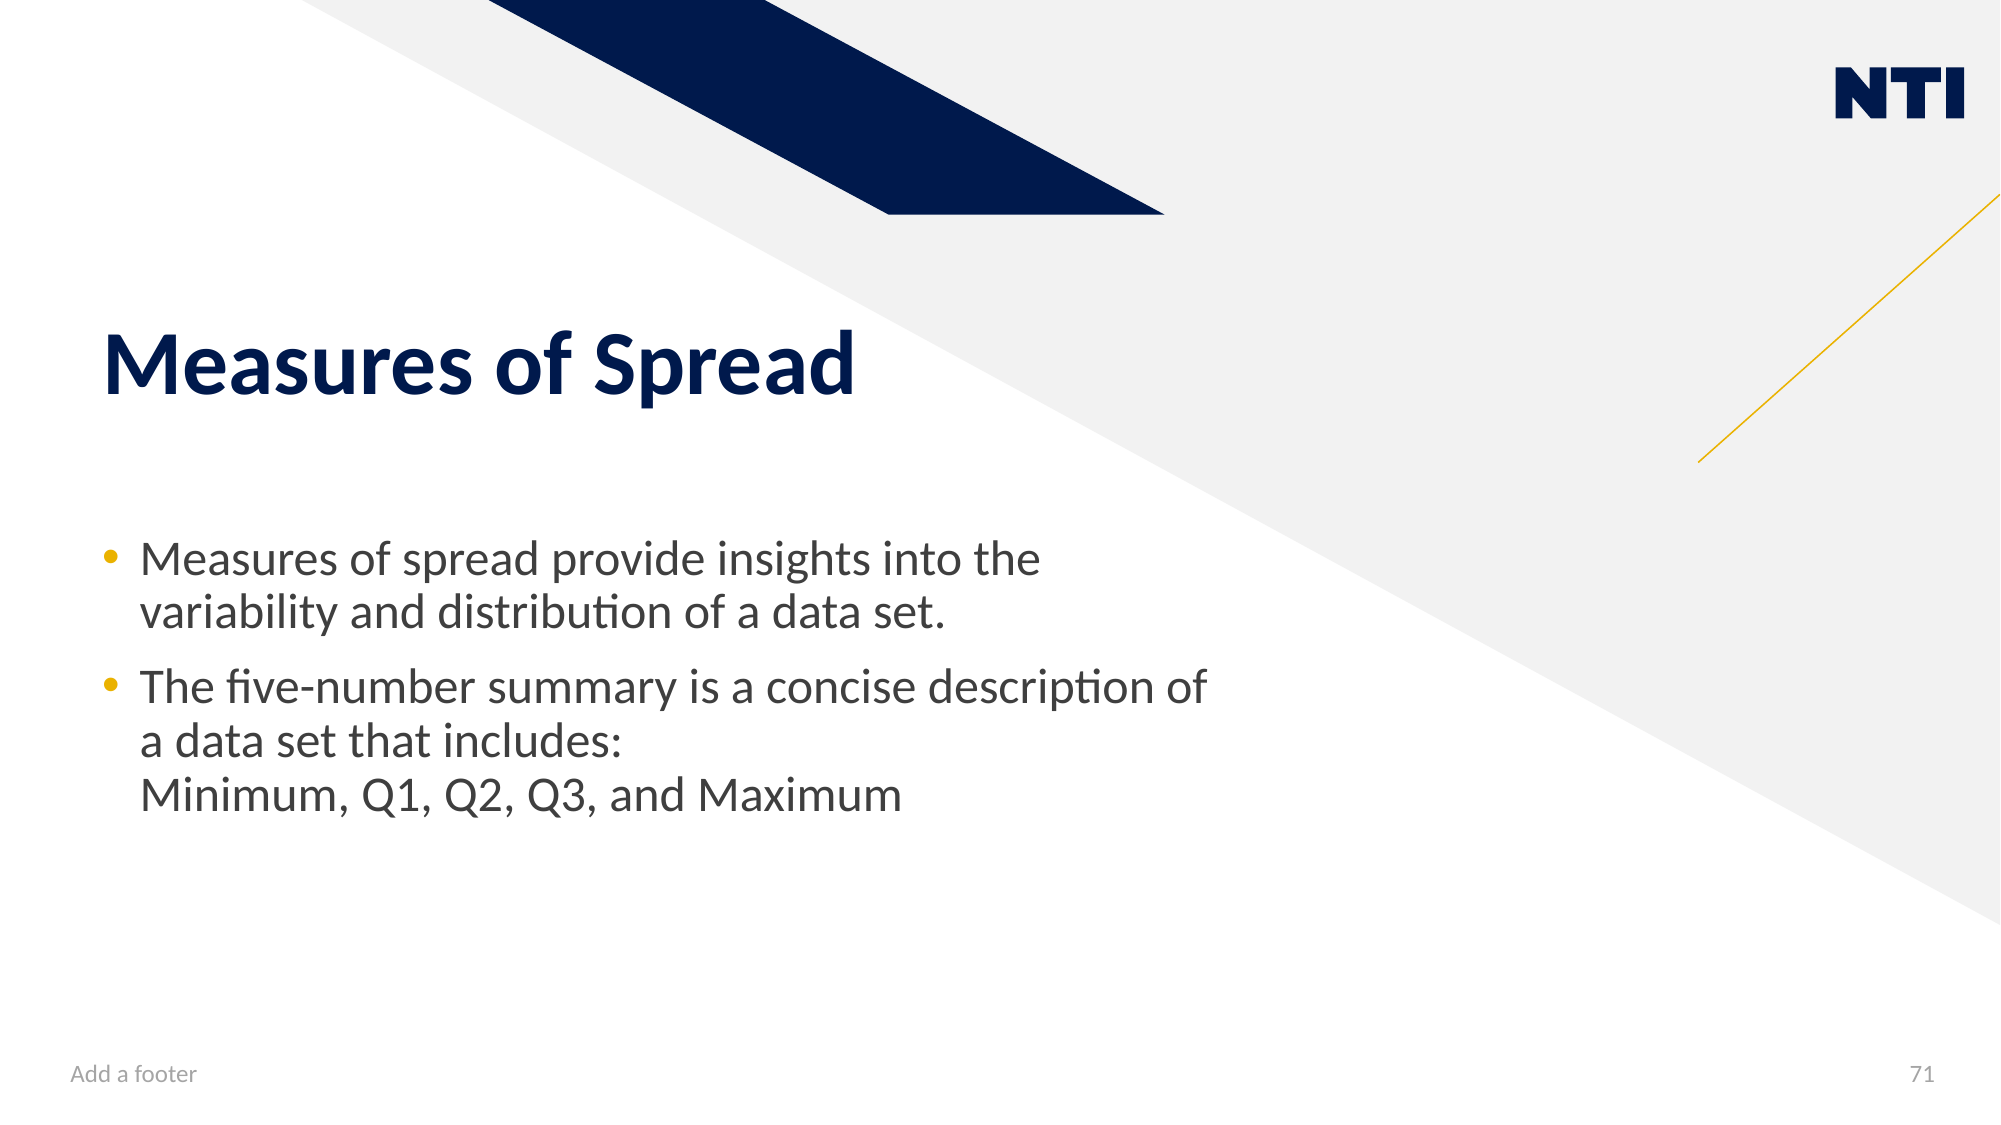

# Measures of Spread

Measures of spread provide insights into the variability and distribution of a data set.
The five-number summary is a concise description of a data set that includes:
Minimum, Q1, Q2, Q3, and Maximum
Add a footer
71